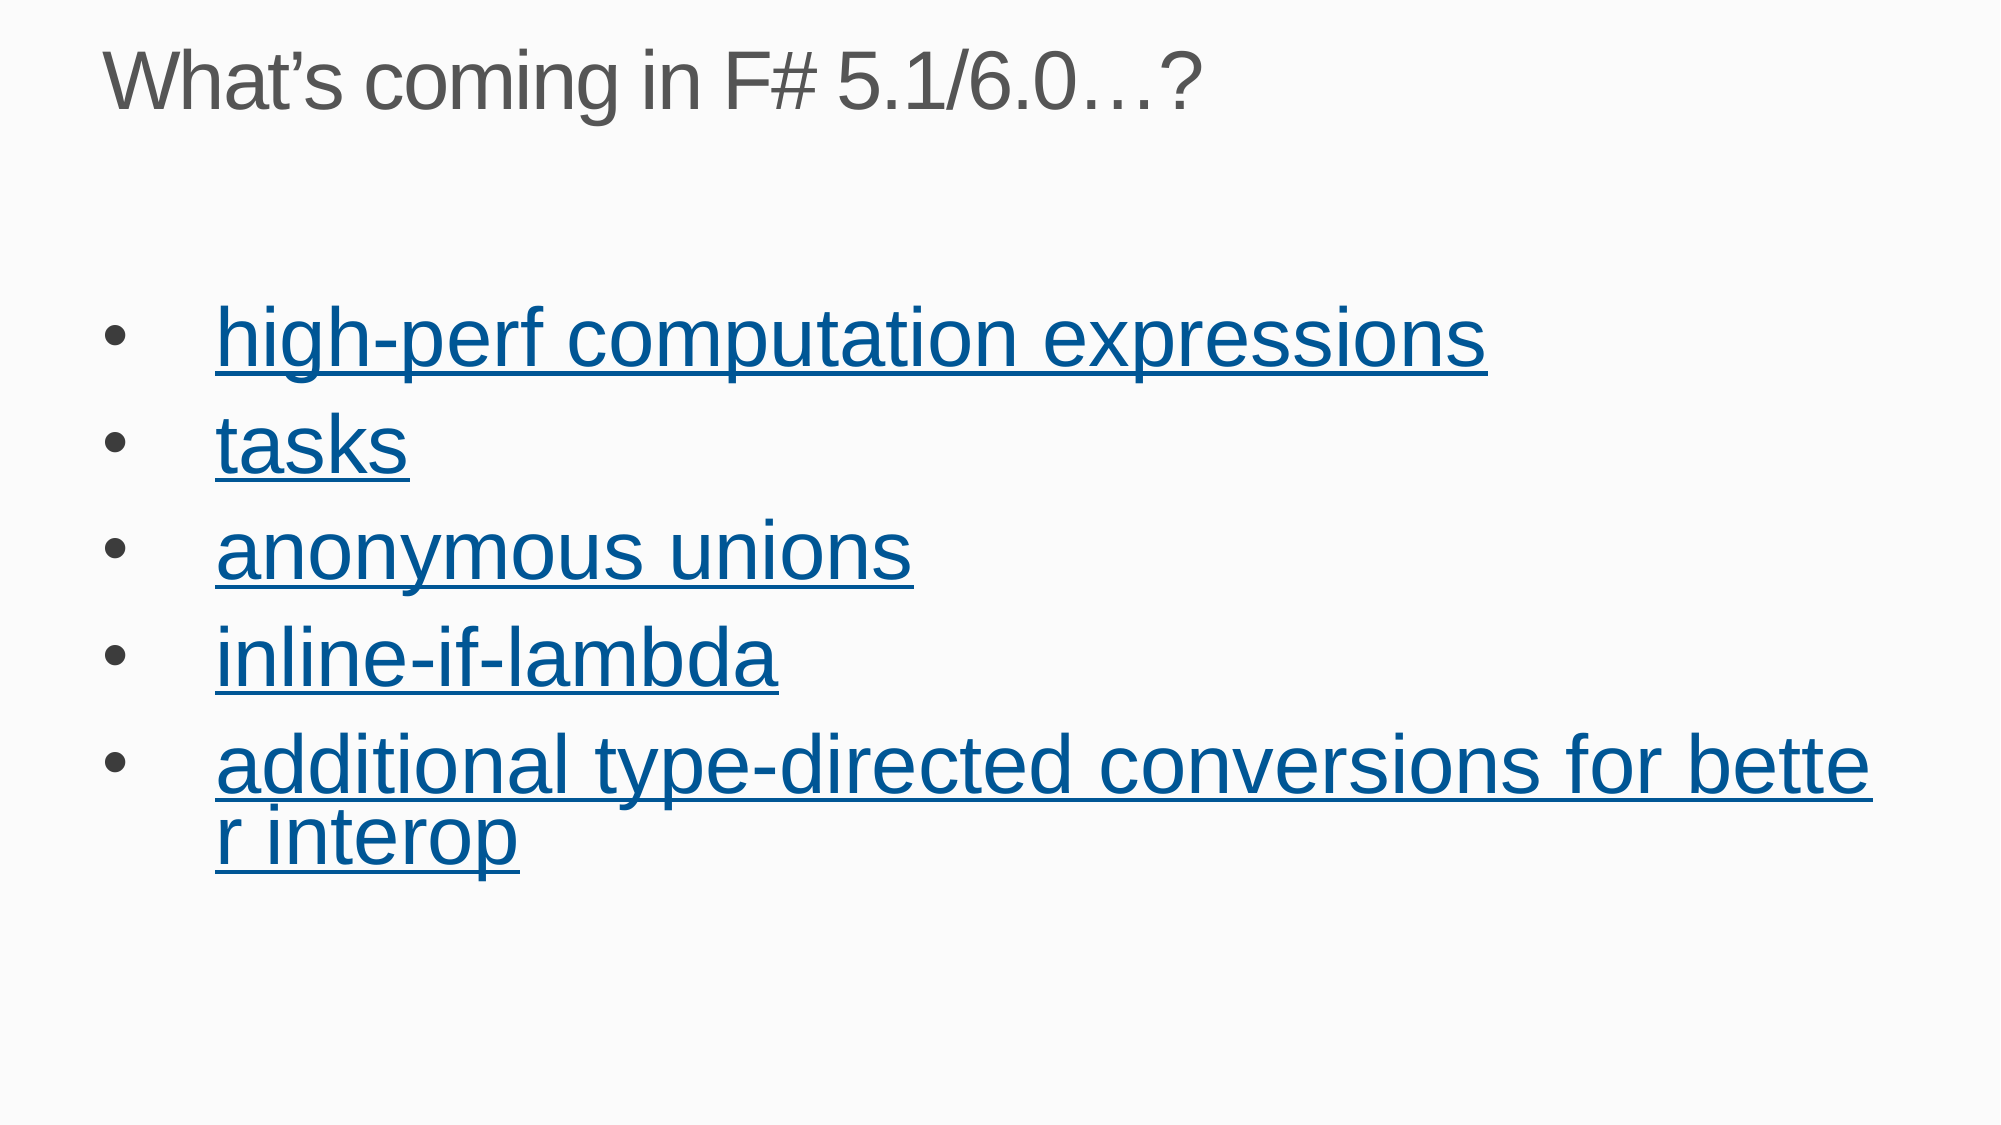

# What’s coming in F# 5.1/6.0…?
high-perf computation expressions
tasks
anonymous unions
inline-if-lambda
additional type-directed conversions for better interop